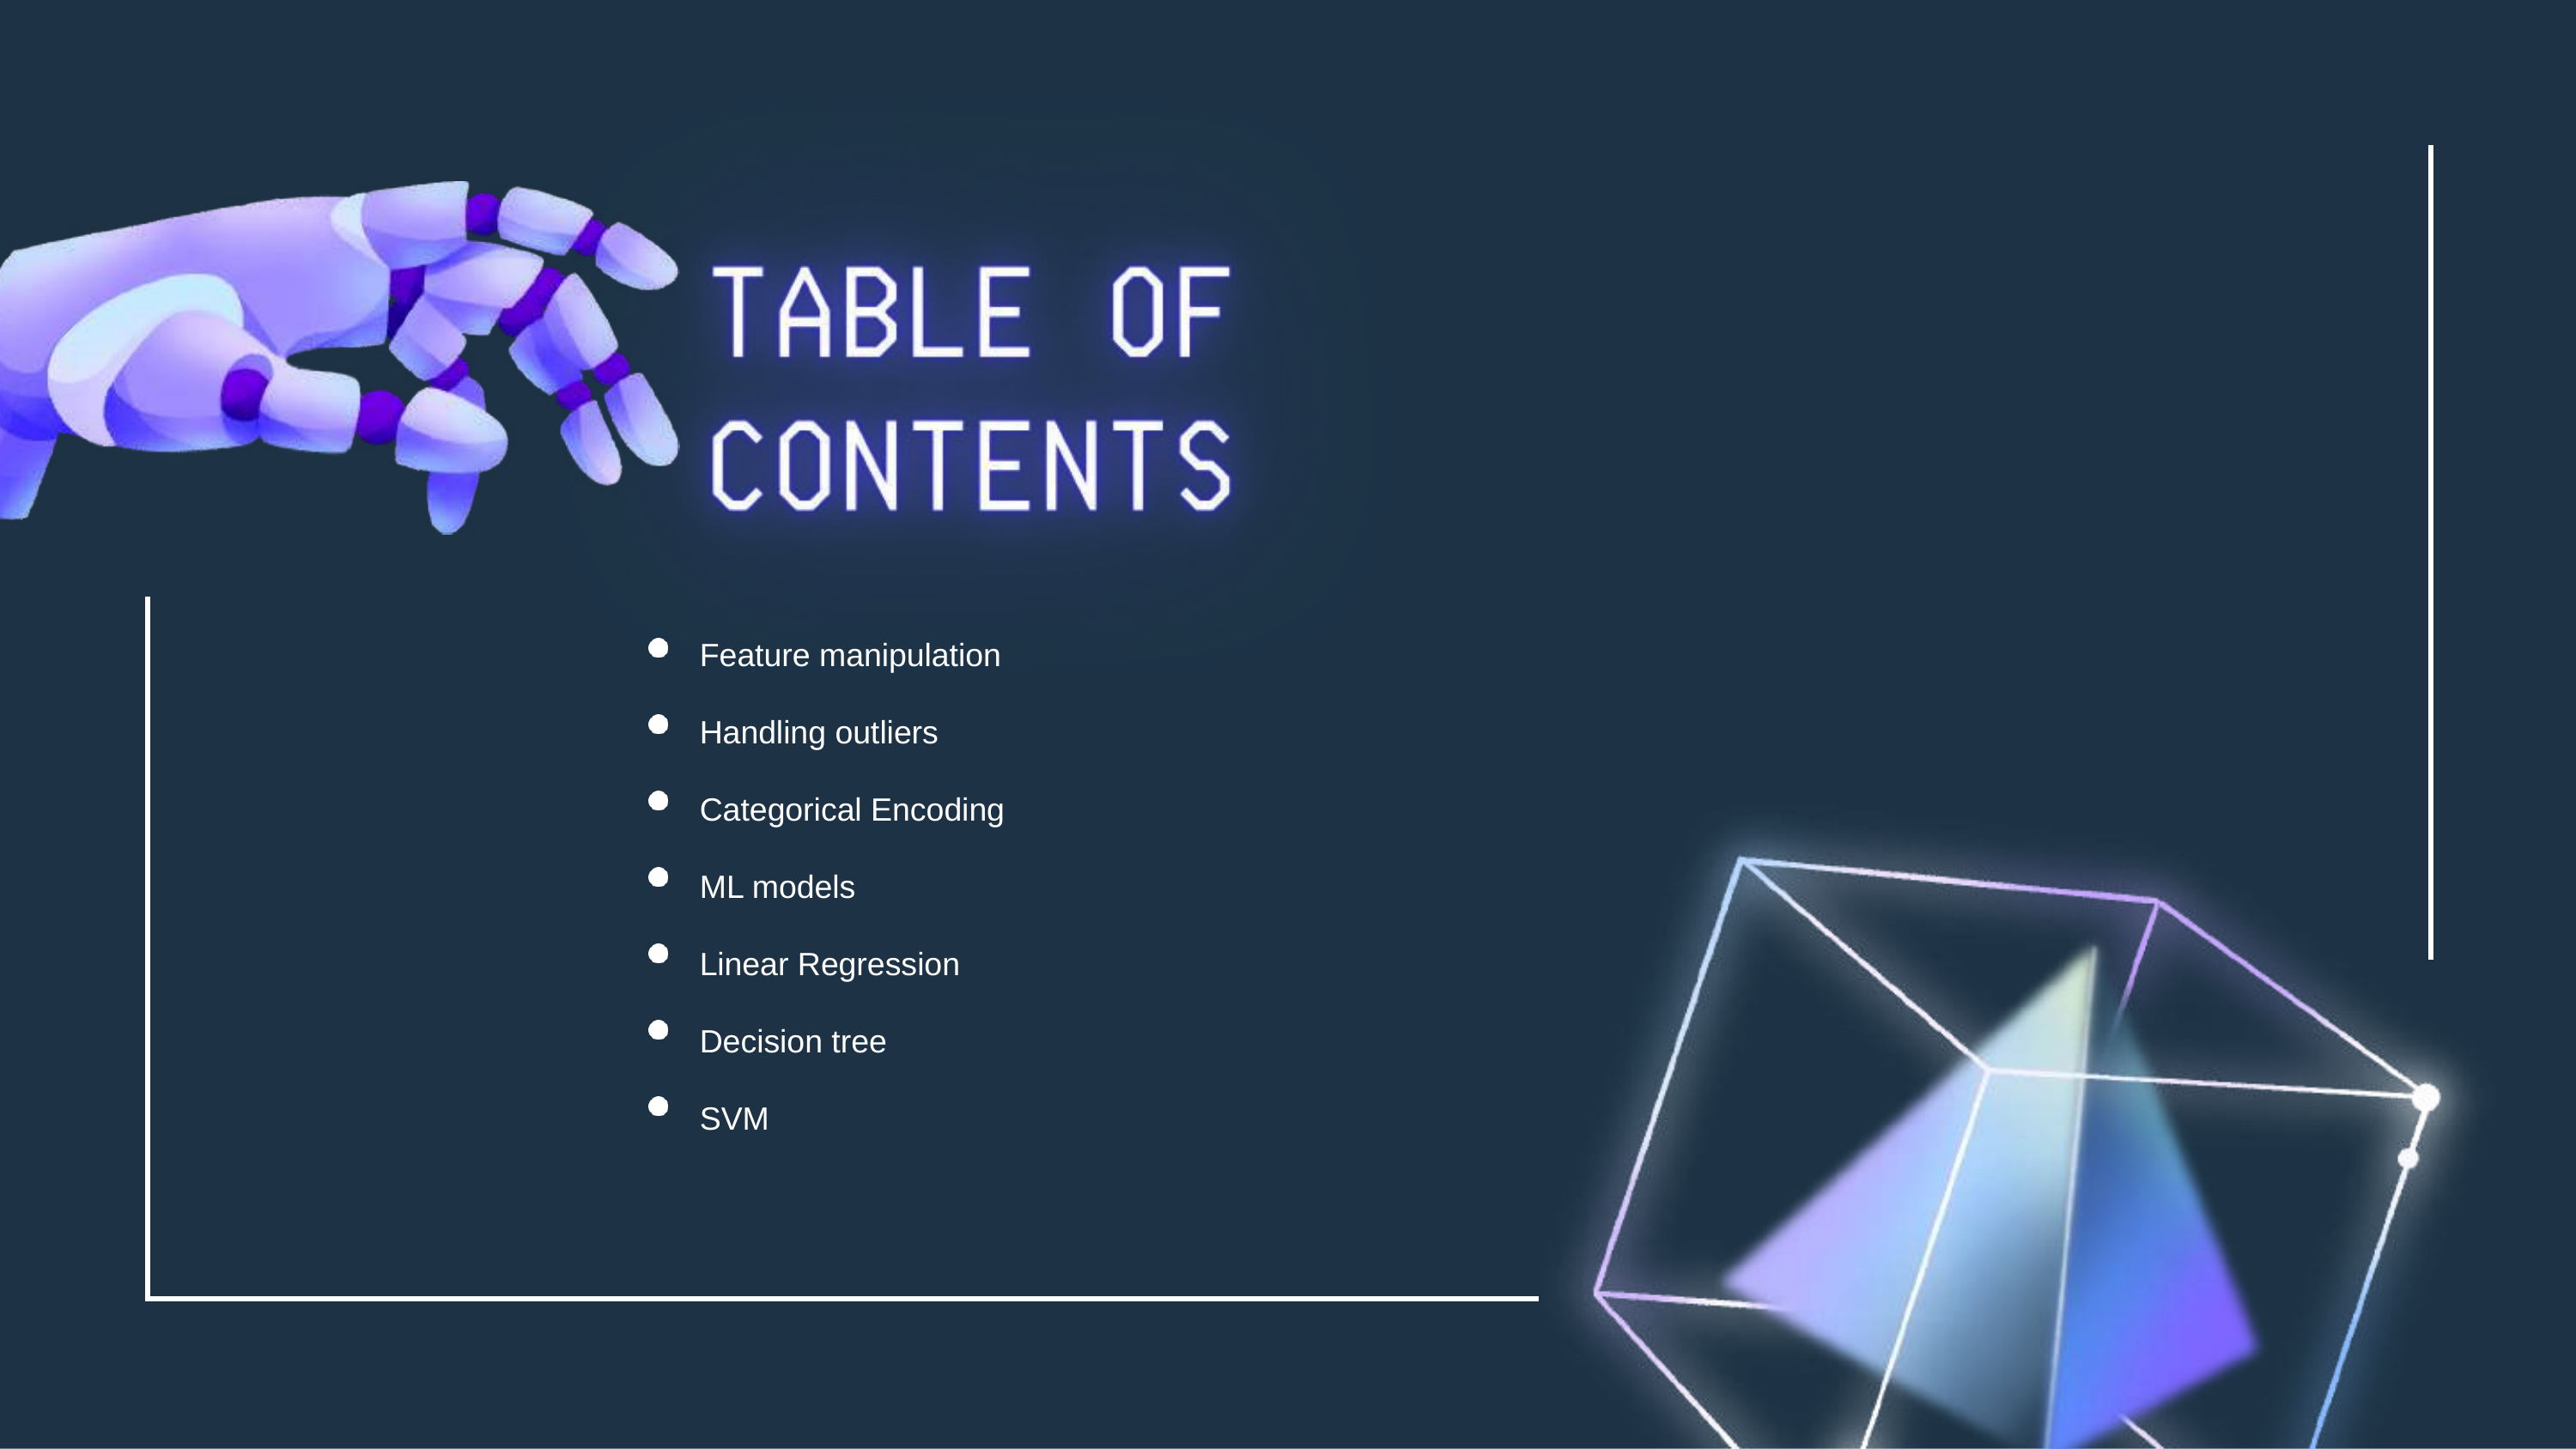

Feature manipulation

Handling outliers

Categorical Encoding

ML models

Linear Regression

Decision tree

SVM